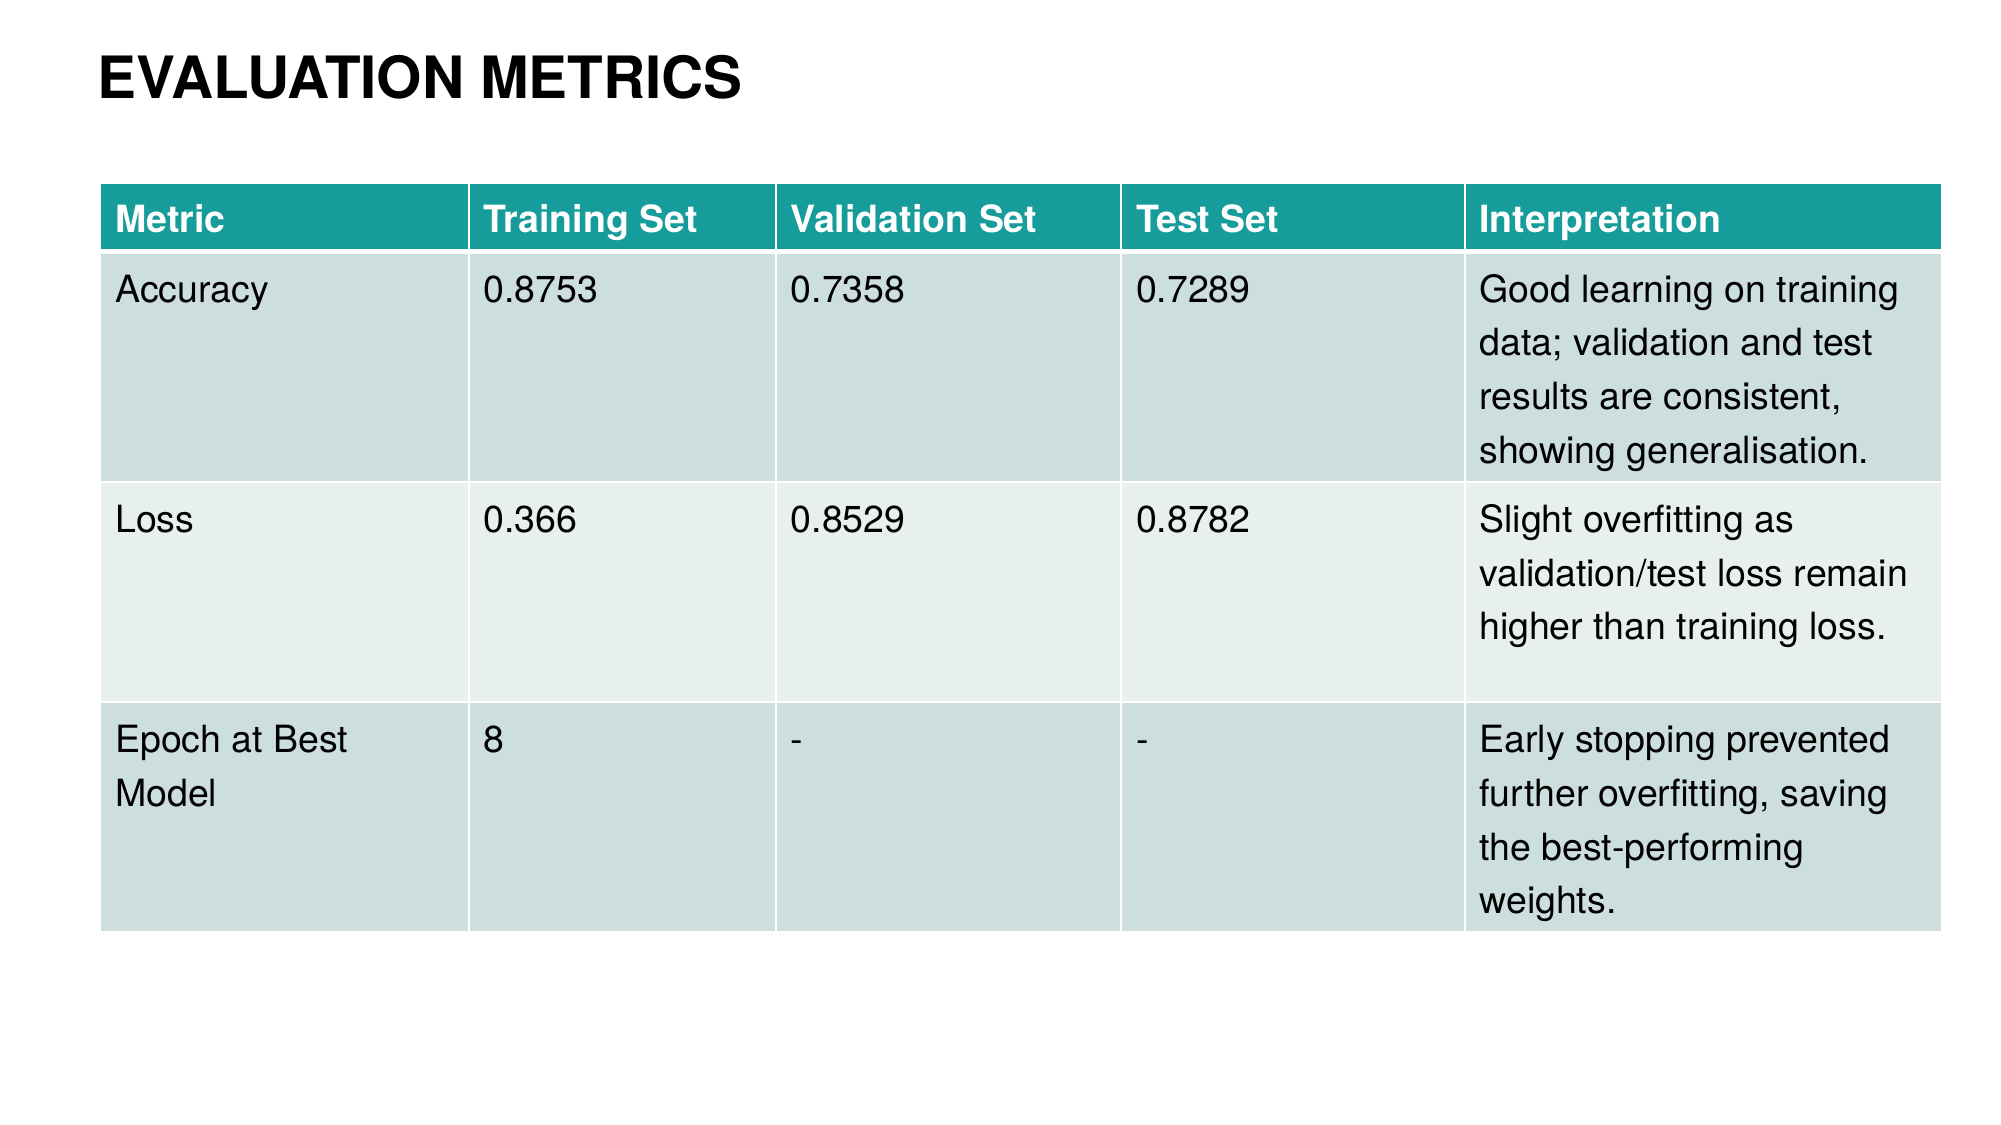

# EVALUATION METRICS
| Metric | Training Set | Validation Set | Test Set | Interpretation |
| --- | --- | --- | --- | --- |
| Accuracy | 0.8753 | 0.7358 | 0.7289 | Good learning on training data; validation and test results are consistent, showing generalisation. |
| Loss | 0.366 | 0.8529 | 0.8782 | Slight overfitting as validation/test loss remain higher than training loss. |
| Epoch at Best Model | 8 | - | - | Early stopping prevented further overfitting, saving the best-performing weights. |